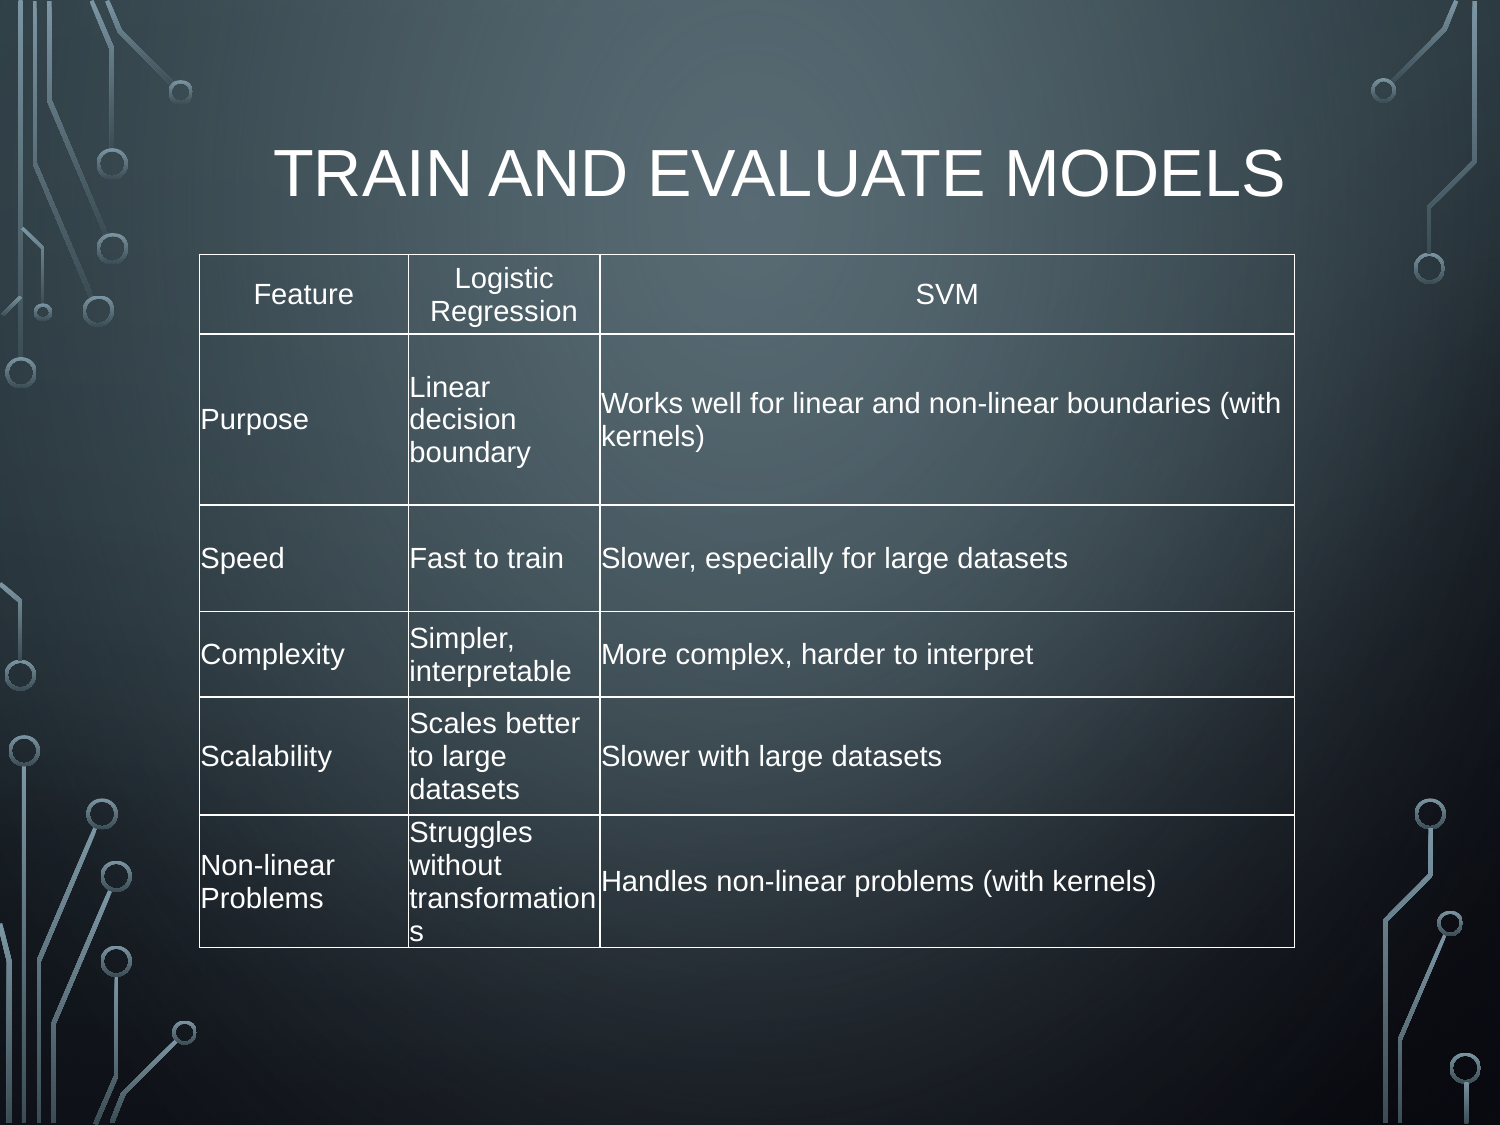

# Train and Evaluate Models
| Feature | Logistic Regression | SVM |
| --- | --- | --- |
| Purpose | Linear decision boundary | Works well for linear and non-linear boundaries (with kernels) |
| Speed | Fast to train | Slower, especially for large datasets |
| Complexity | Simpler, interpretable | More complex, harder to interpret |
| Scalability | Scales better to large datasets | Slower with large datasets |
| Non-linear Problems | Struggles without transformations | Handles non-linear problems (with kernels) |